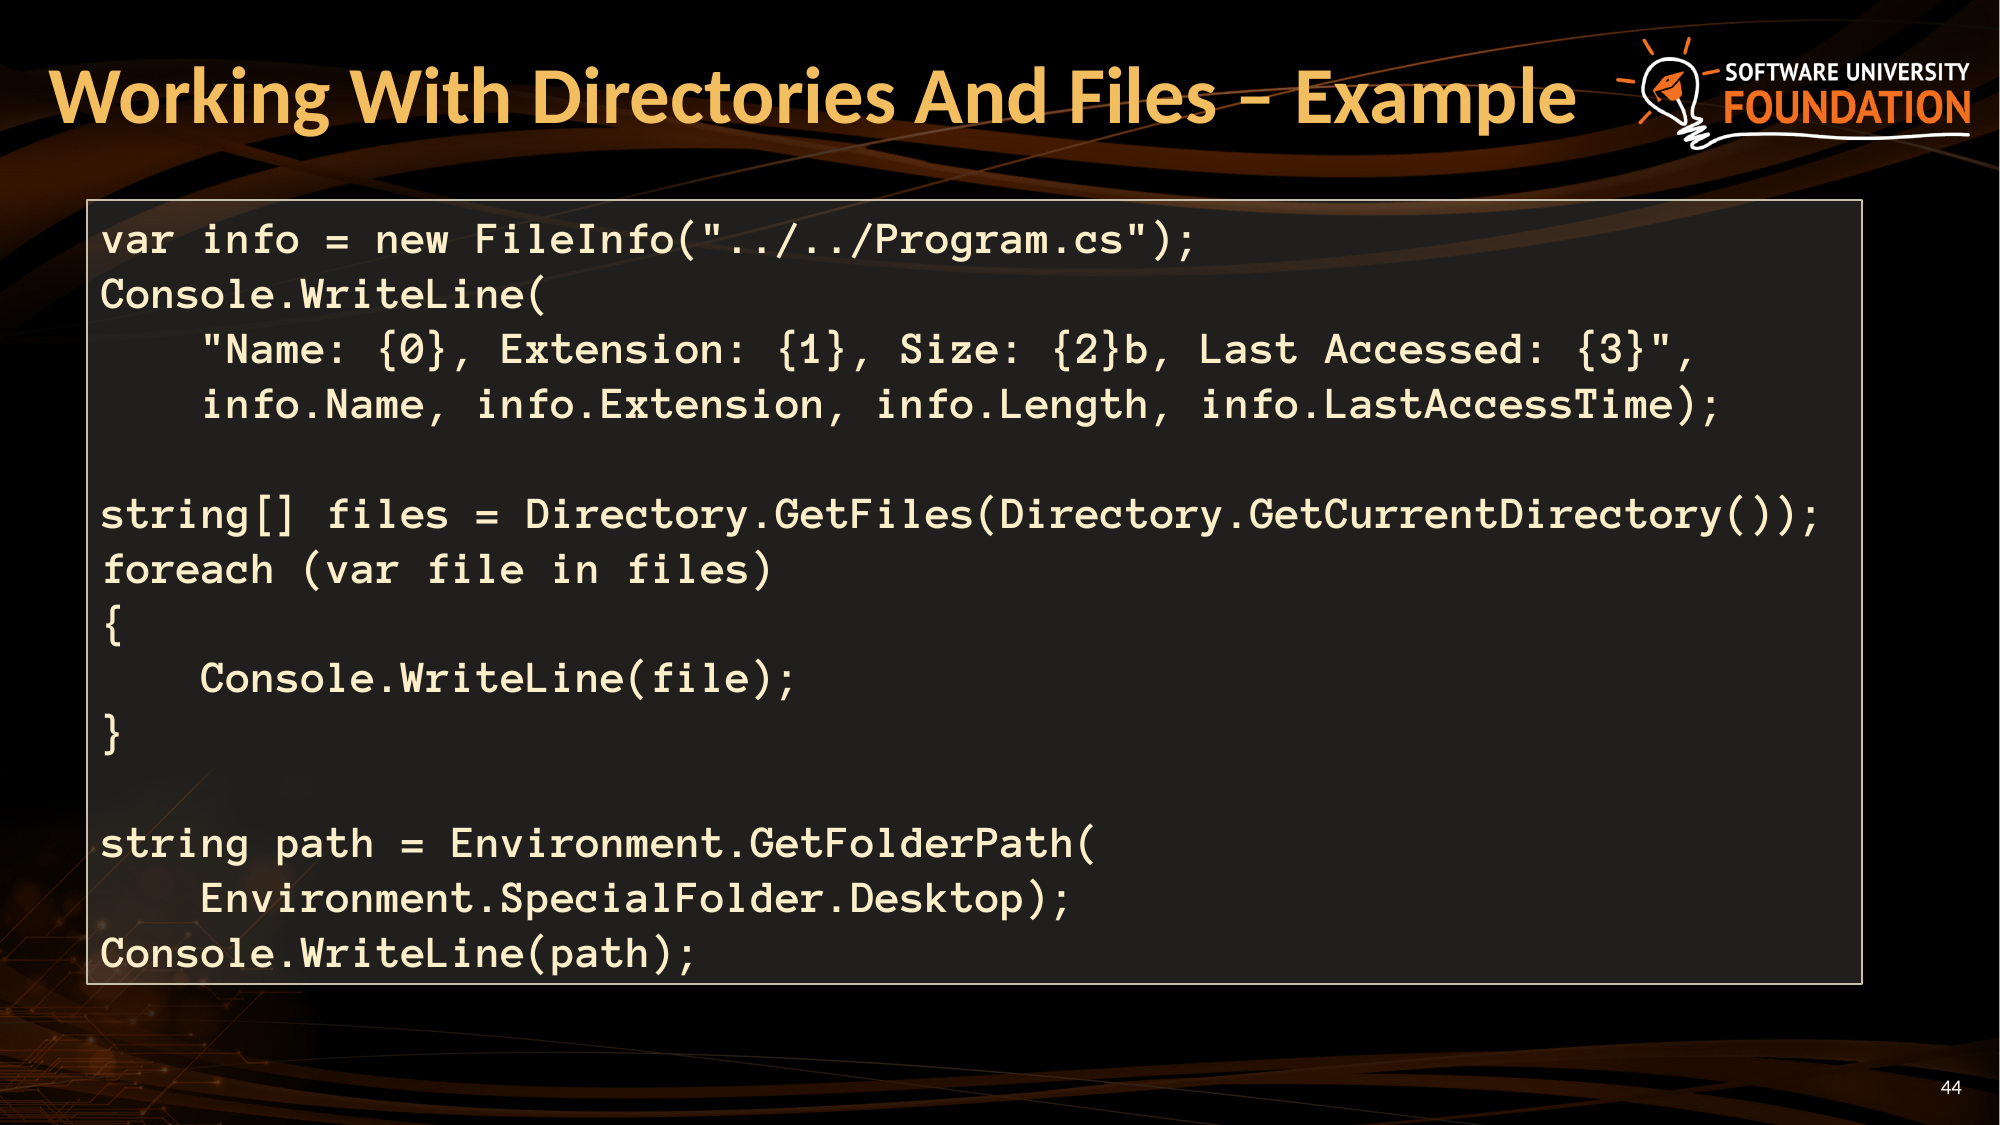

# Working With Directories And Files – Example
var info = new FileInfo("../../Program.cs");
Console.WriteLine(
    "Name: {0}, Extension: {1}, Size: {2}b, Last Accessed: {3}",
    info.Name, info.Extension, info.Length, info.LastAccessTime);

string[] files = Directory.GetFiles(Directory.GetCurrentDirectory());
foreach (var file in files)
{
    Console.WriteLine(file);
}

string path = Environment.GetFolderPath(
    Environment.SpecialFolder.Desktop);
Console.WriteLine(path);
44